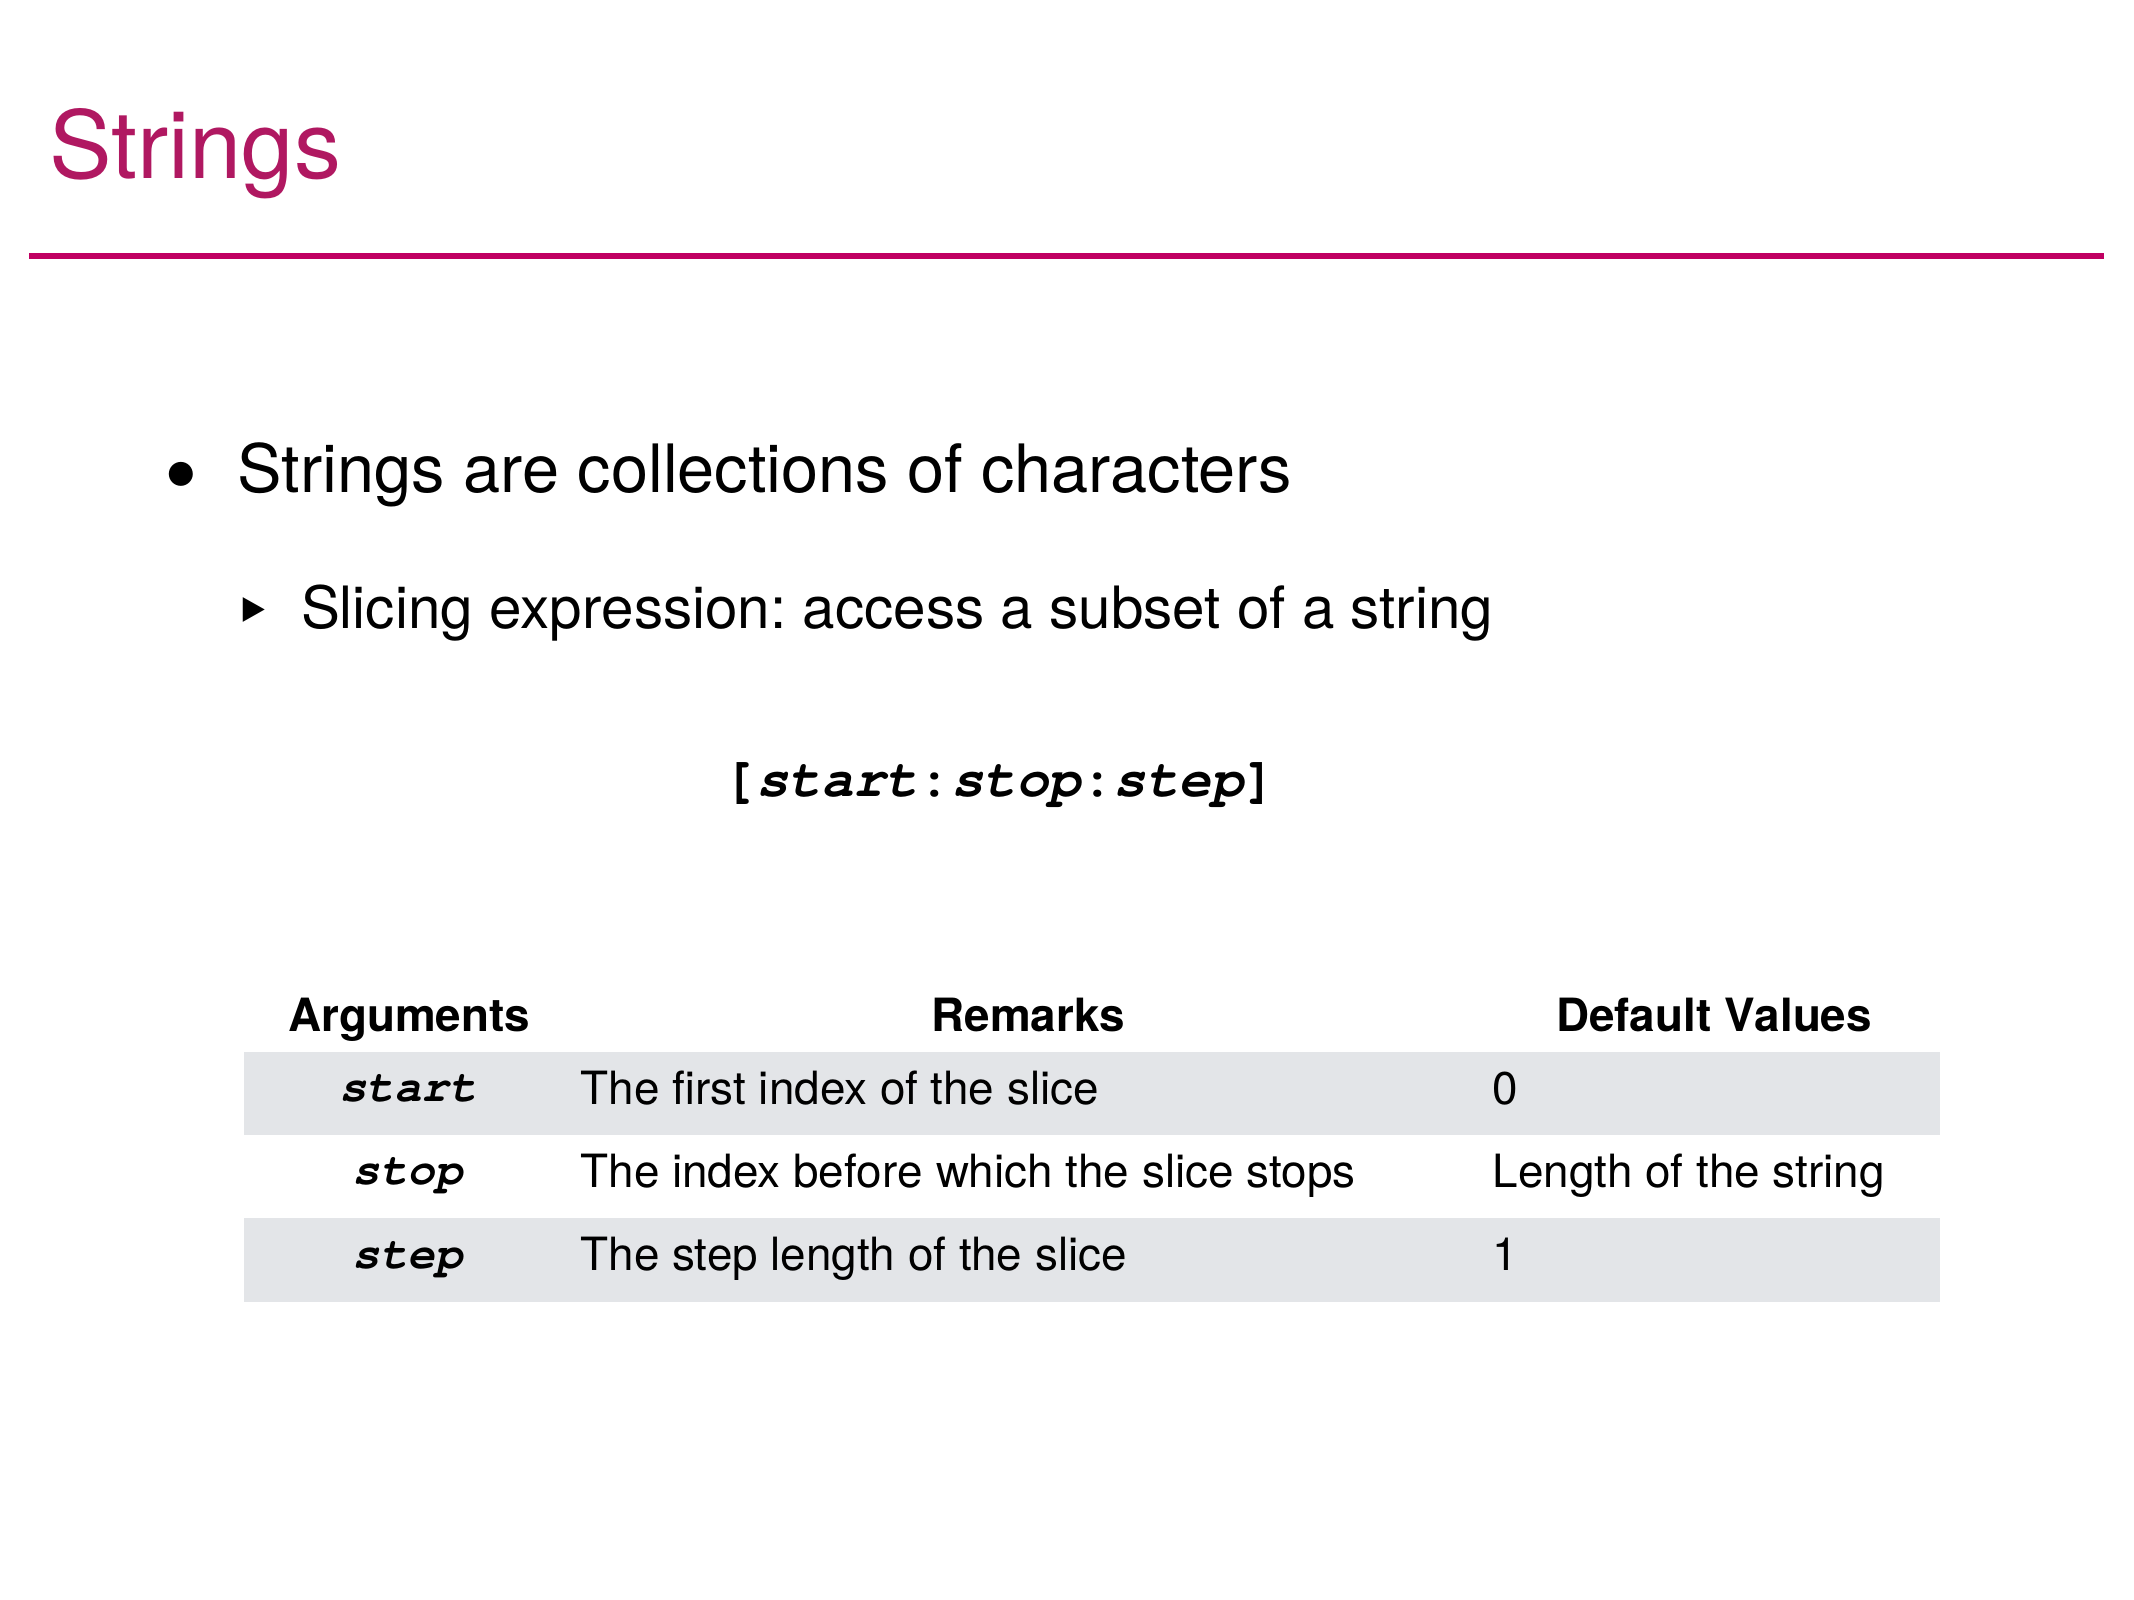

# Strings

Strings are collections of characters
Slicing expression: access a subset of a string
[start:stop:step]
| Arguments | Remarks | Default Values |
| --- | --- | --- |
| start | The first index of the slice | 0 |
| stop | The index before which the slice stops | Length of the string |
| step | The step length of the slice | 1 |